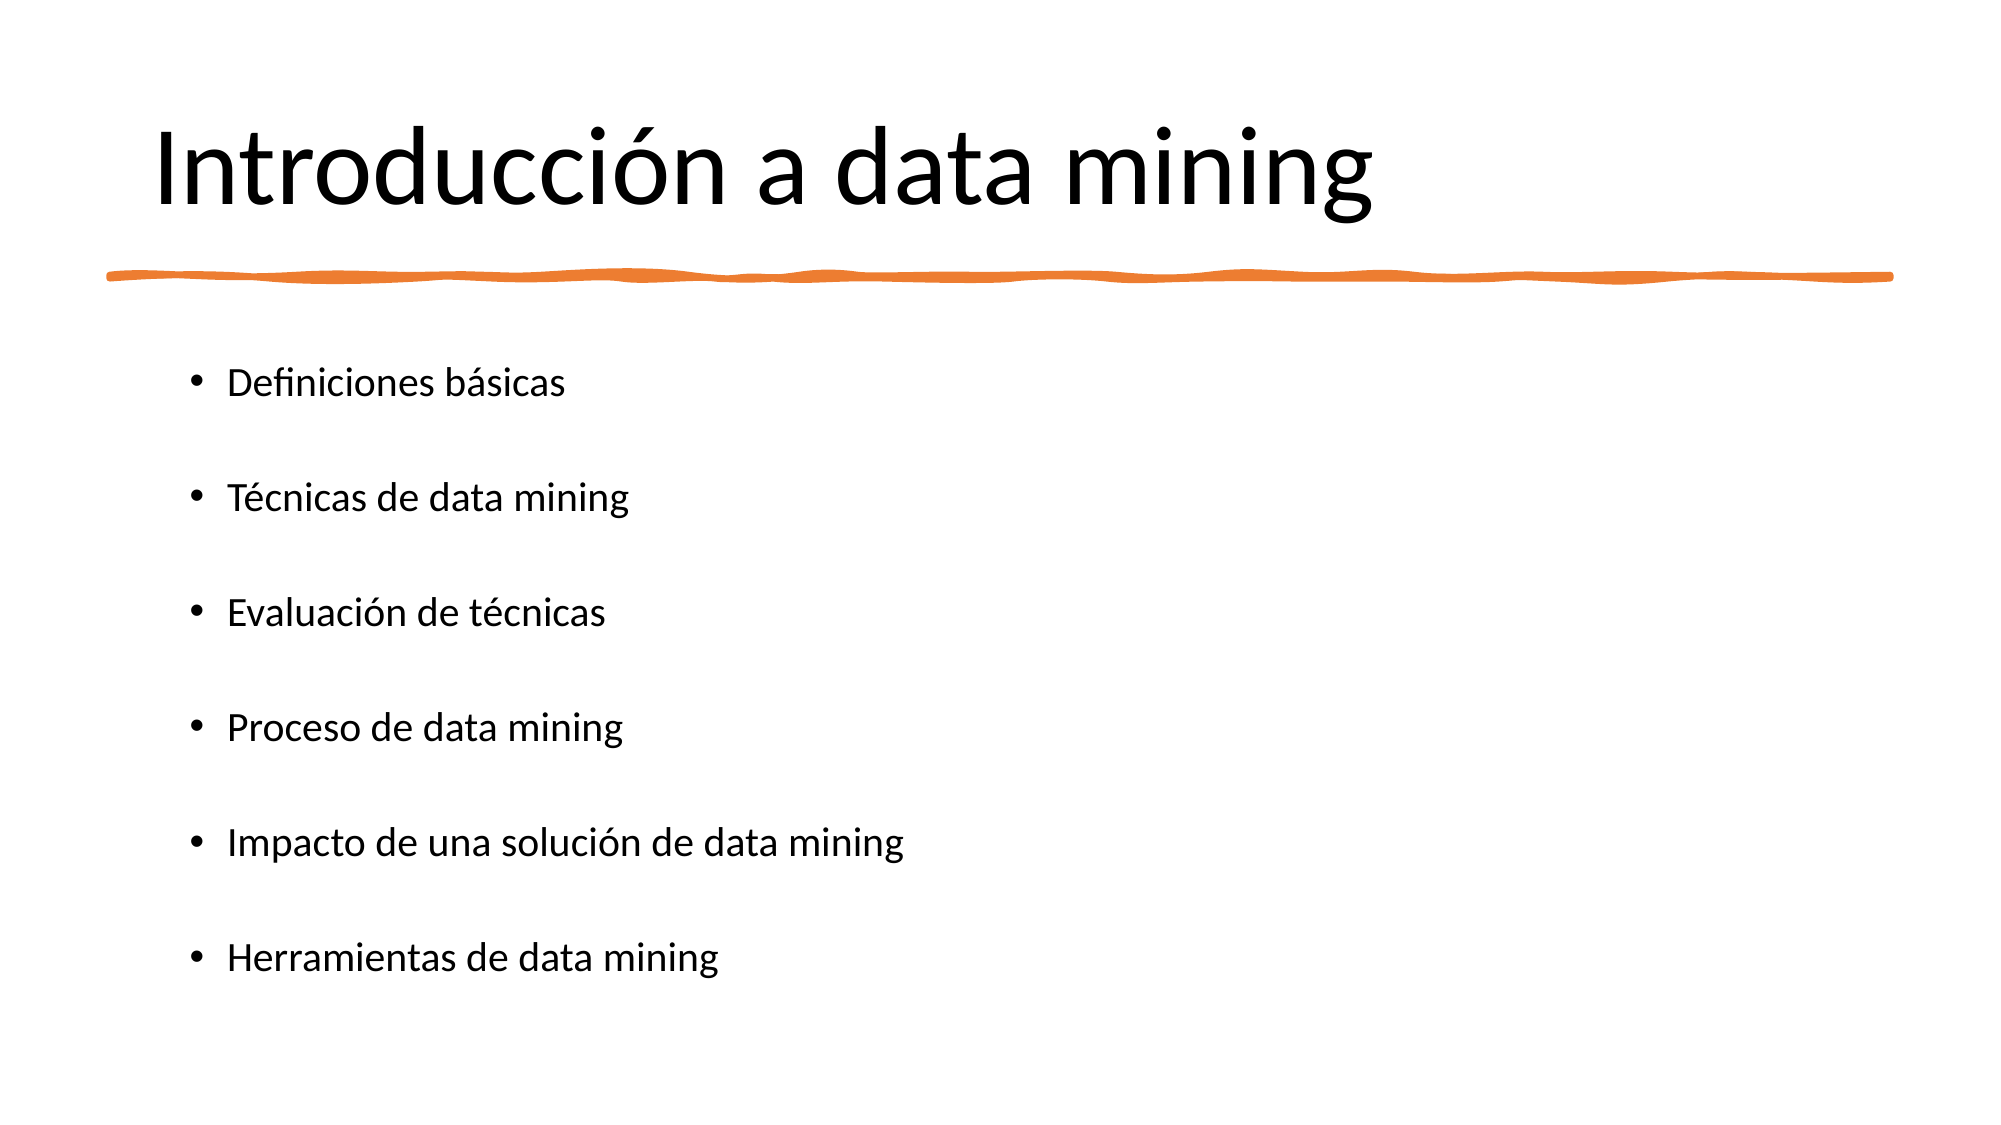

# Introducción a data mining

Definiciones básicas

Técnicas de data mining

Evaluación de técnicas

Proceso de data mining

Impacto de una solución de data mining

Herramientas de data mining